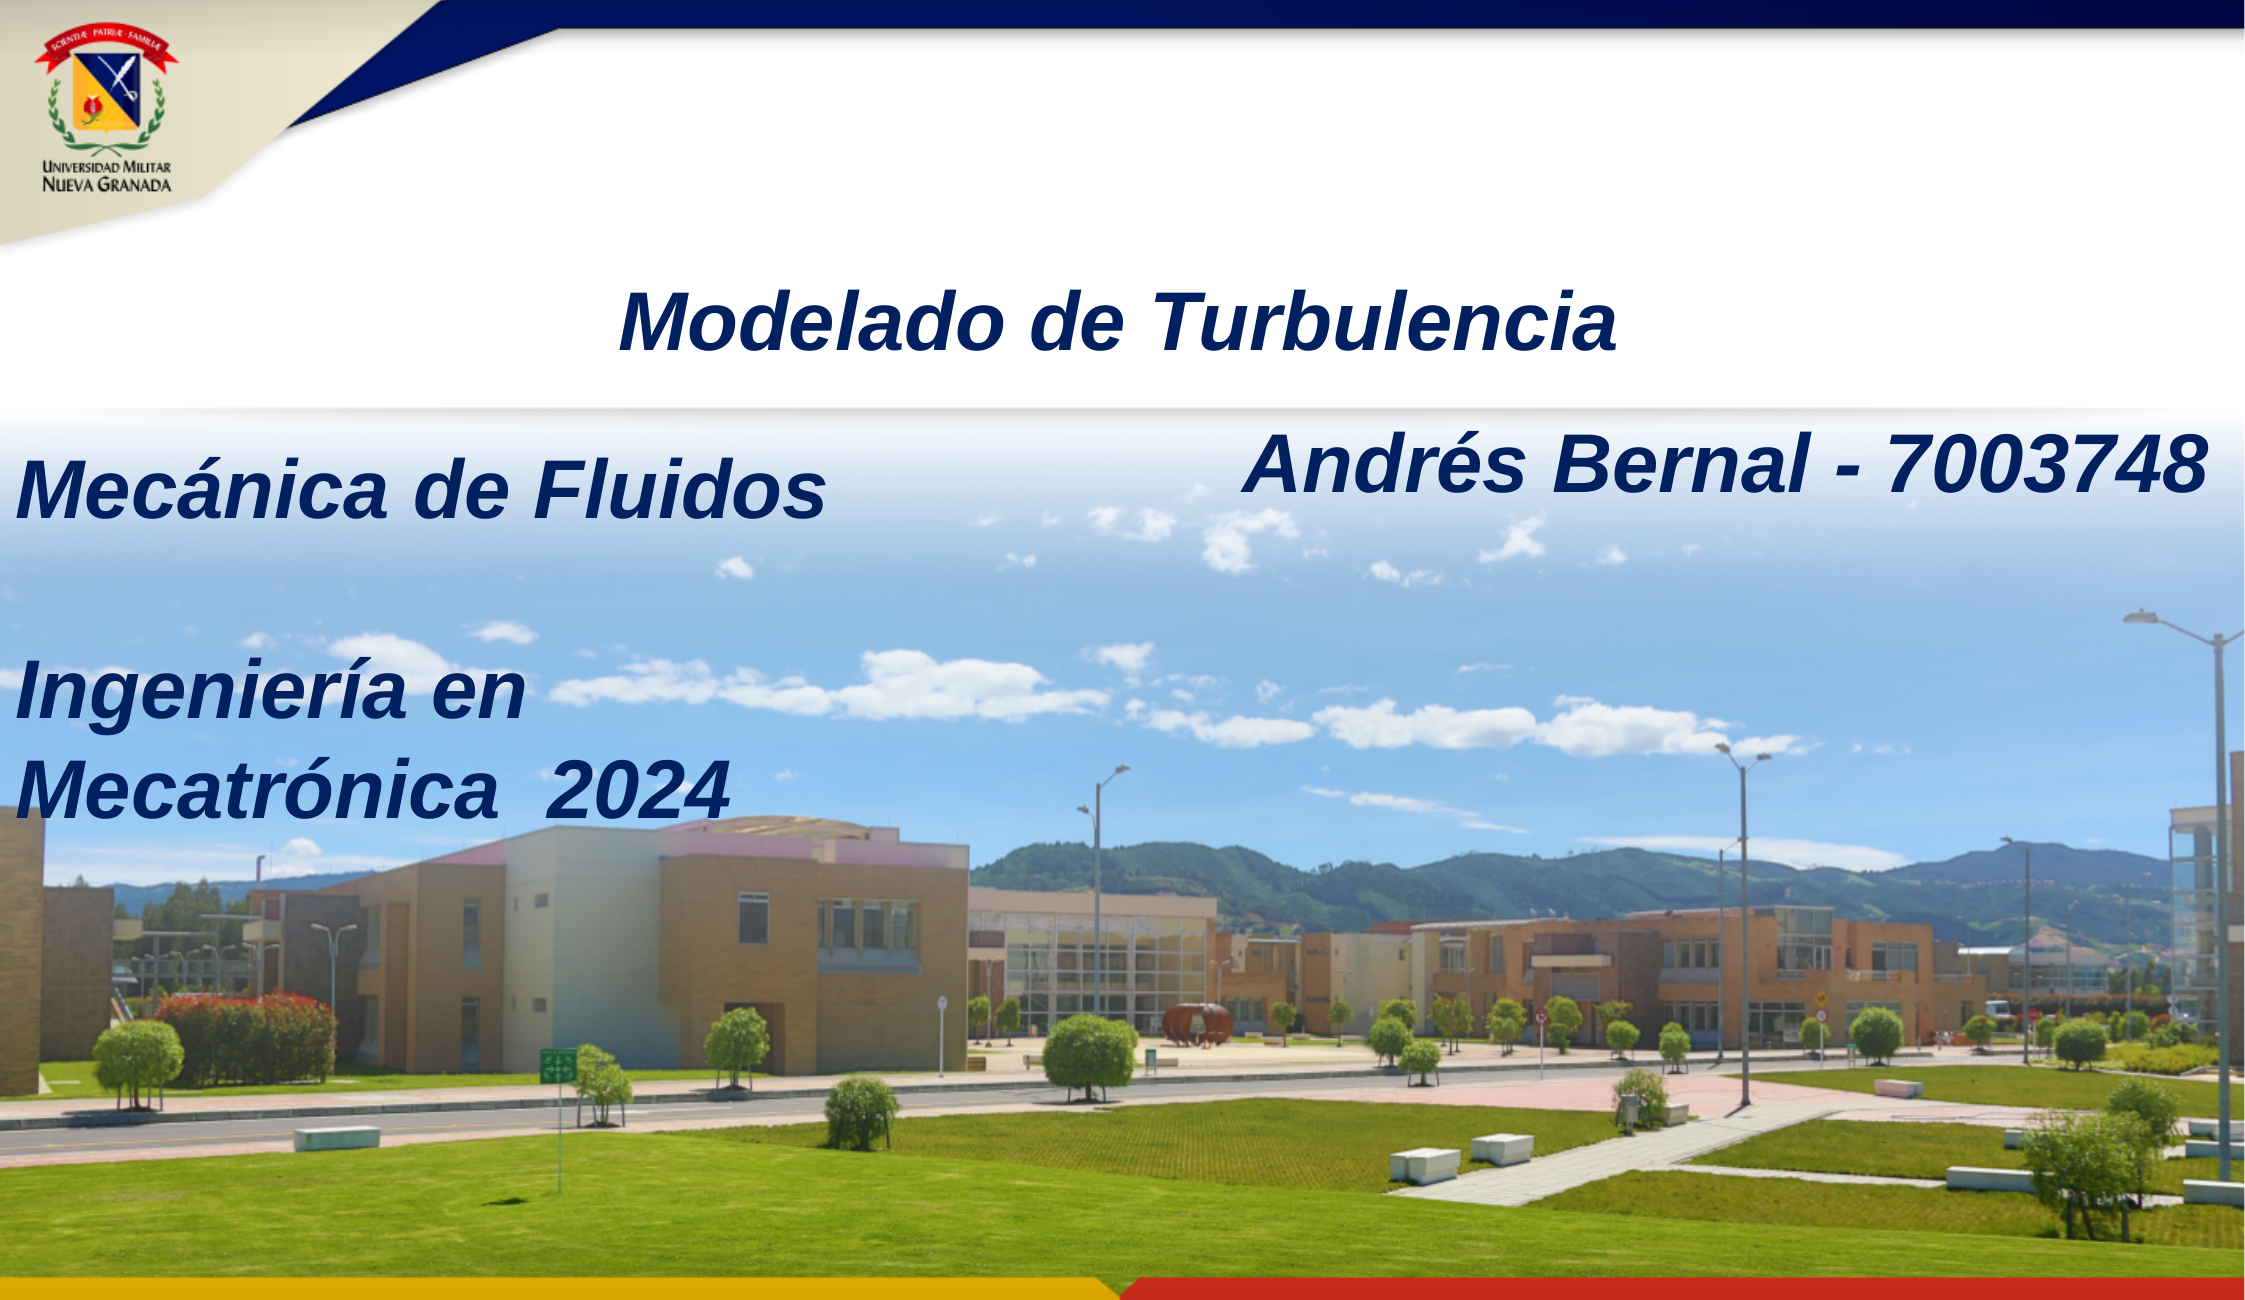

Modelado de Turbulencia
Andrés Bernal - 7003748
Mecánica de Fluidos

Ingeniería en Mecatrónica  2024